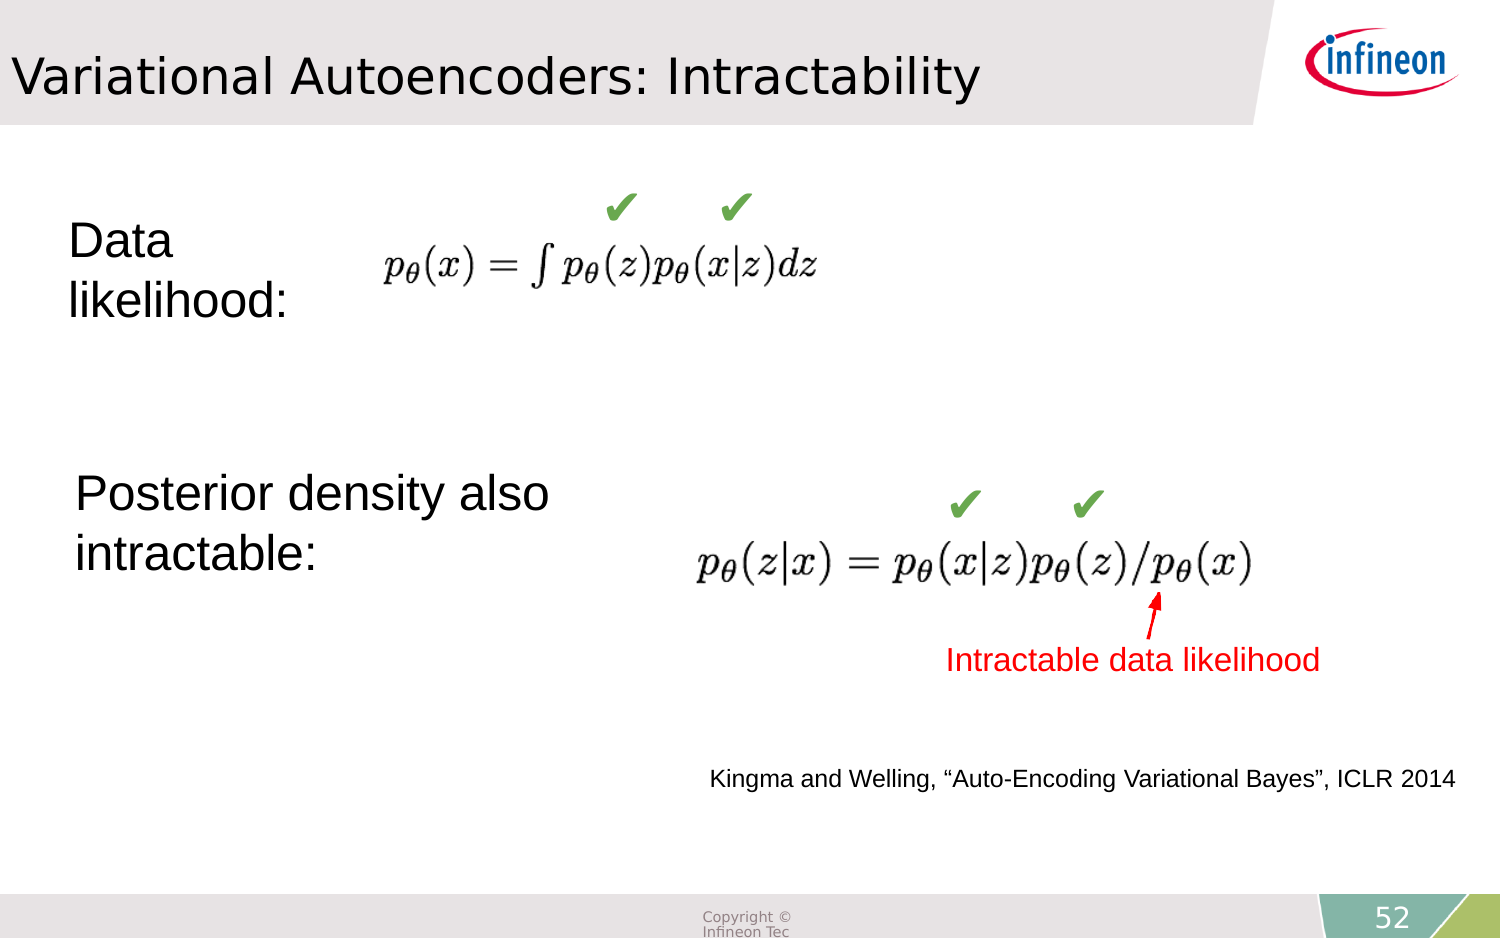

Variational Autoencoders: Intractability
✔	✔
Data likelihood:

Posterior density also intractable:
✔	✔

Intractable data likelihood
Kingma and Welling, “Auto-Encoding Variational Bayes”, ICLR 2014
Lecture 13 -
Copyright © Infineon Technologies AG 2018. All rights reserved.
52